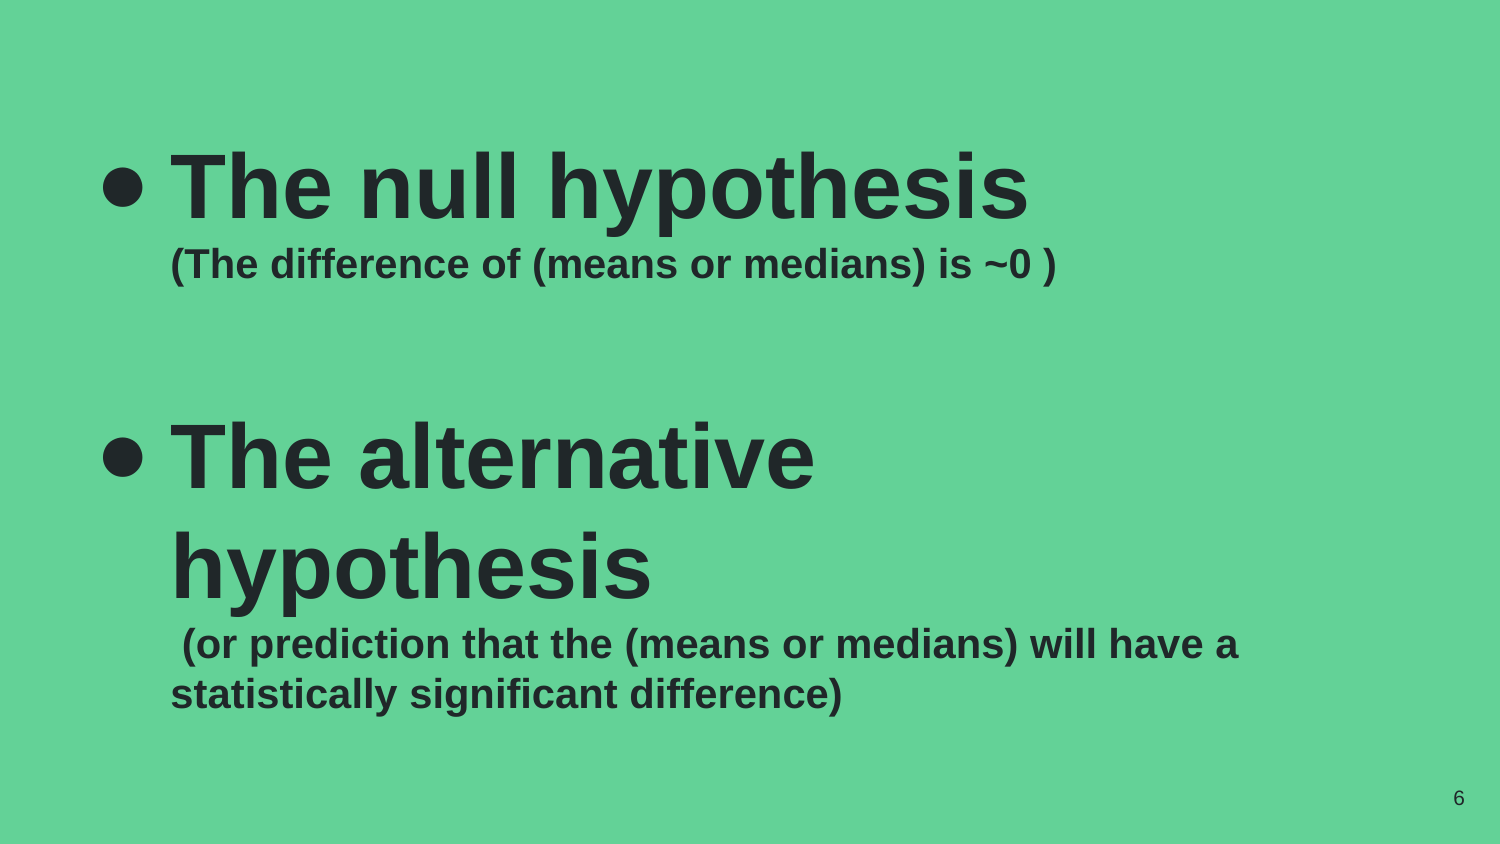

# The null hypothesis
(The difference of (means or medians) is ~0 )

The alternative hypothesis
 (or prediction that the (means or medians) will have a statistically significant difference)
6